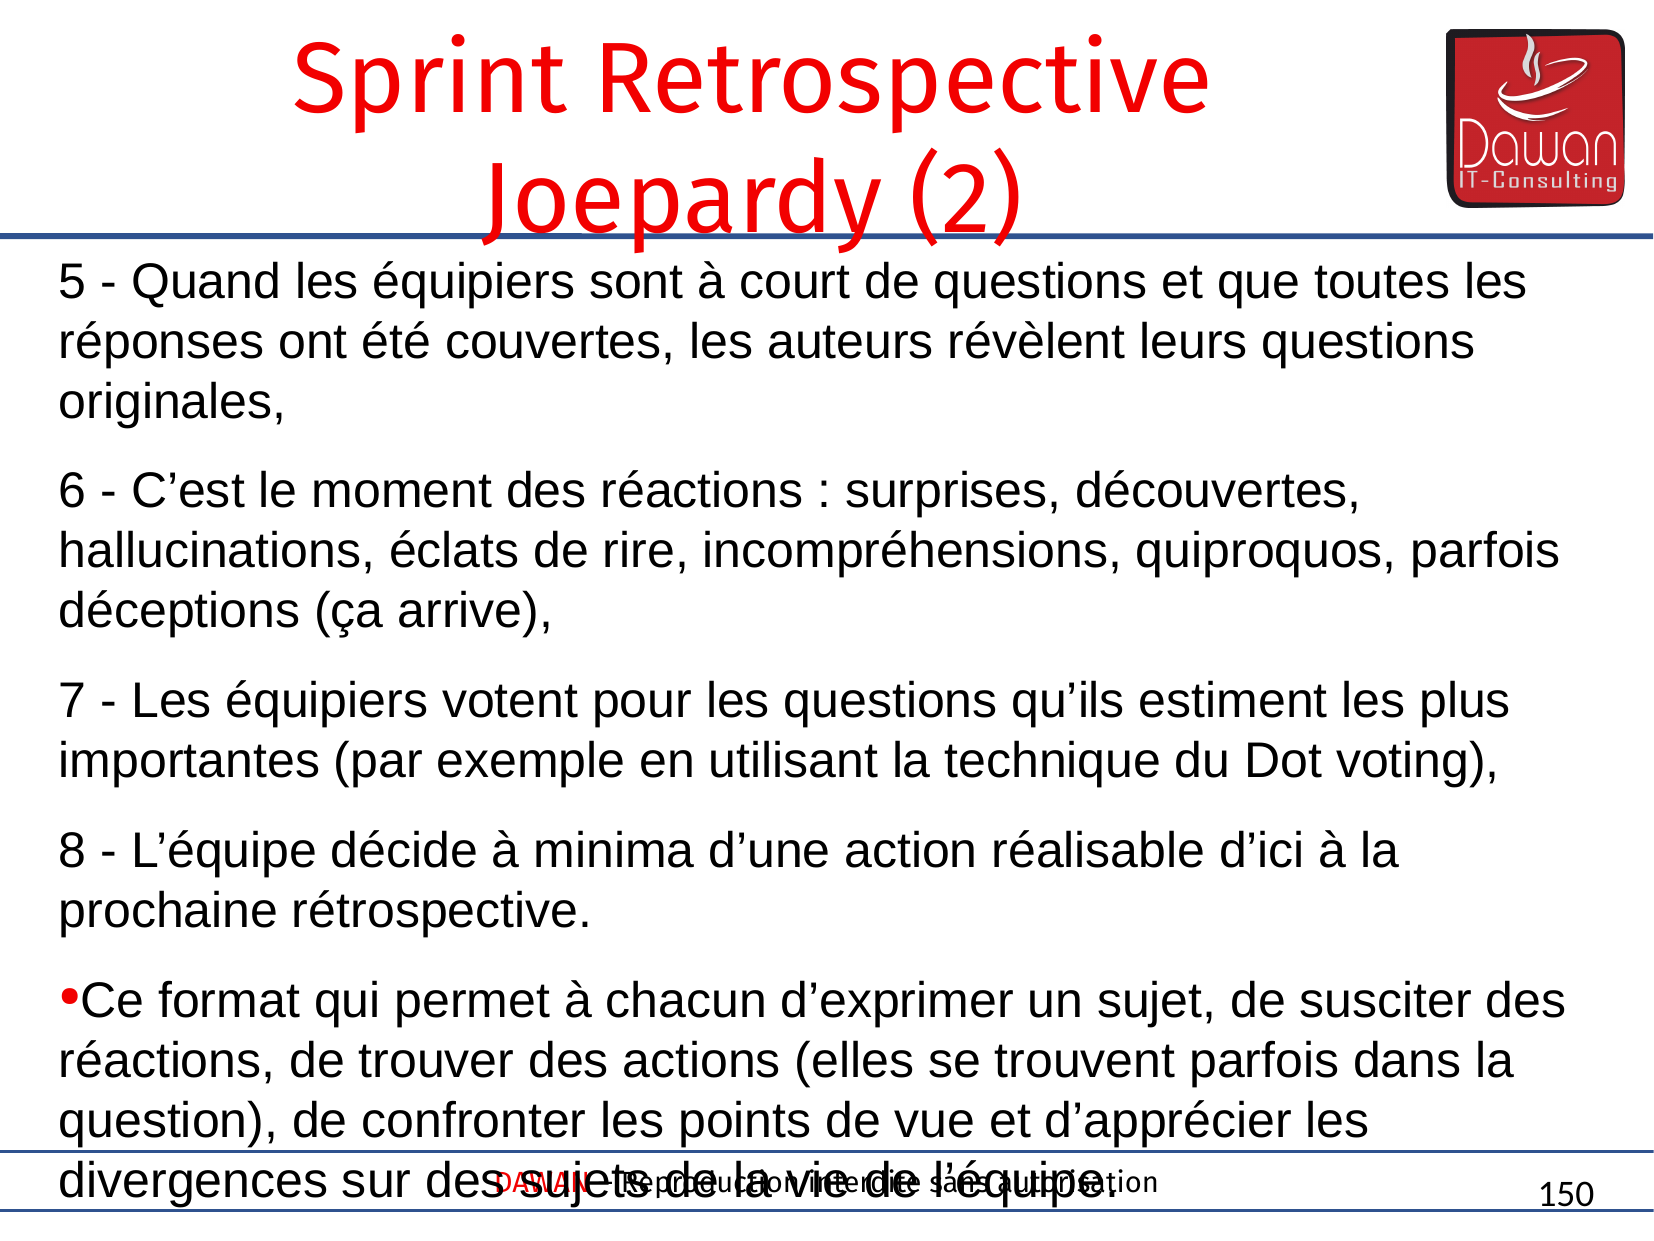

Sprint Retrospective
Joepardy (2)
5 - Quand les équipiers sont à court de questions et que toutes les réponses ont été couvertes, les auteurs révèlent leurs questions originales,
6 - C’est le moment des réactions : surprises, découvertes, hallucinations, éclats de rire, incompréhensions, quiproquos, parfois déceptions (ça arrive),
7 - Les équipiers votent pour les questions qu’ils estiment les plus importantes (par exemple en utilisant la technique du Dot voting),
8 - L’équipe décide à minima d’une action réalisable d’ici à la prochaine rétrospective.
Ce format qui permet à chacun d’exprimer un sujet, de susciter des réactions, de trouver des actions (elles se trouvent parfois dans la question), de confronter les points de vue et d’apprécier les divergences sur des sujets de la vie de l’équipe.
150